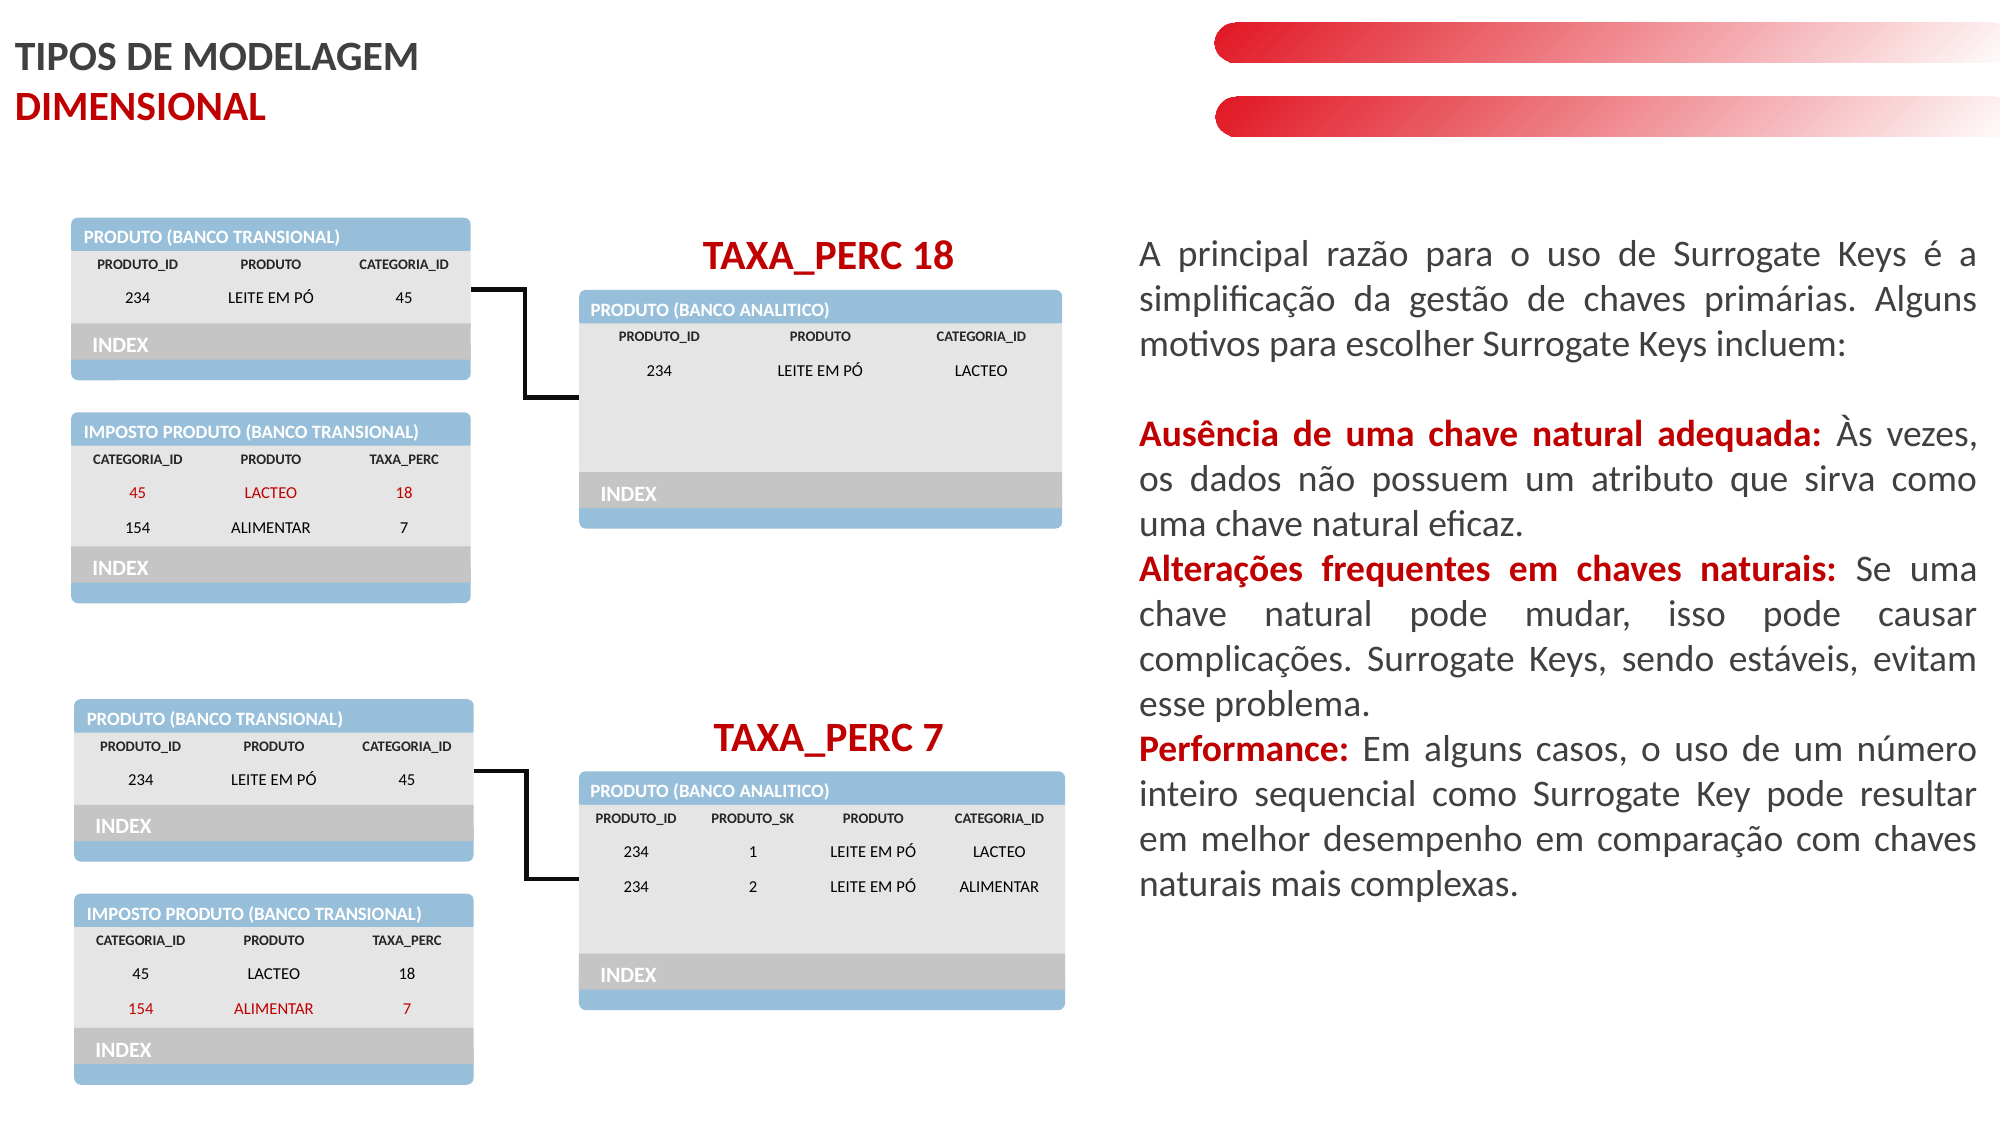

TIPOS DE MODELAGEM
DIMENSIONAL

PRODUTO (BANCO TRANSIONAL)

TAXA_PERC 18
A principal razão para o uso de Surrogate Keys é a simplificação da gestão de chaves primárias. Alguns motivos para escolher Surrogate Keys incluem:

Ausência de uma chave natural adequada: Às vezes, os dados não possuem um atributo que sirva como uma chave natural eficaz.
Alterações frequentes em chaves naturais: Se uma chave natural pode mudar, isso pode causar complicações. Surrogate Keys, sendo estáveis, evitam esse problema.
Performance: Em alguns casos, o uso de um número inteiro sequencial como Surrogate Key pode resultar em melhor desempenho em comparação com chaves naturais mais complexas.

| PRODUTO\_ID | PRODUTO | CATEGORIA\_ID |
| --- | --- | --- |
| 234 | LEITE EM PÓ | 45 |

PRODUTO (BANCO ANALITICO)

INDEX

| PRODUTO\_ID | PRODUTO | CATEGORIA\_ID |
| --- | --- | --- |
| 234 | LEITE EM PÓ | LACTEO |

IMPOSTO PRODUTO (BANCO TRANSIONAL)

| CATEGORIA\_ID | PRODUTO | TAXA\_PERC |
| --- | --- | --- |
| 45 | LACTEO | 18 |
| 154 | ALIMENTAR | 7 |

INDEX

INDEX

PRODUTO (BANCO TRANSIONAL)

TAXA_PERC 7
| PRODUTO\_ID | PRODUTO | CATEGORIA\_ID |
| --- | --- | --- |
| 234 | LEITE EM PÓ | 45 |

PRODUTO (BANCO ANALITICO)

INDEX

| PRODUTO\_ID | PRODUTO\_SK | PRODUTO | CATEGORIA\_ID |
| --- | --- | --- | --- |
| 234 | 1 | LEITE EM PÓ | LACTEO |
| 234 | 2 | LEITE EM PÓ | ALIMENTAR |

IMPOSTO PRODUTO (BANCO TRANSIONAL)

| CATEGORIA\_ID | PRODUTO | TAXA\_PERC |
| --- | --- | --- |
| 45 | LACTEO | 18 |
| 154 | ALIMENTAR | 7 |

INDEX

INDEX